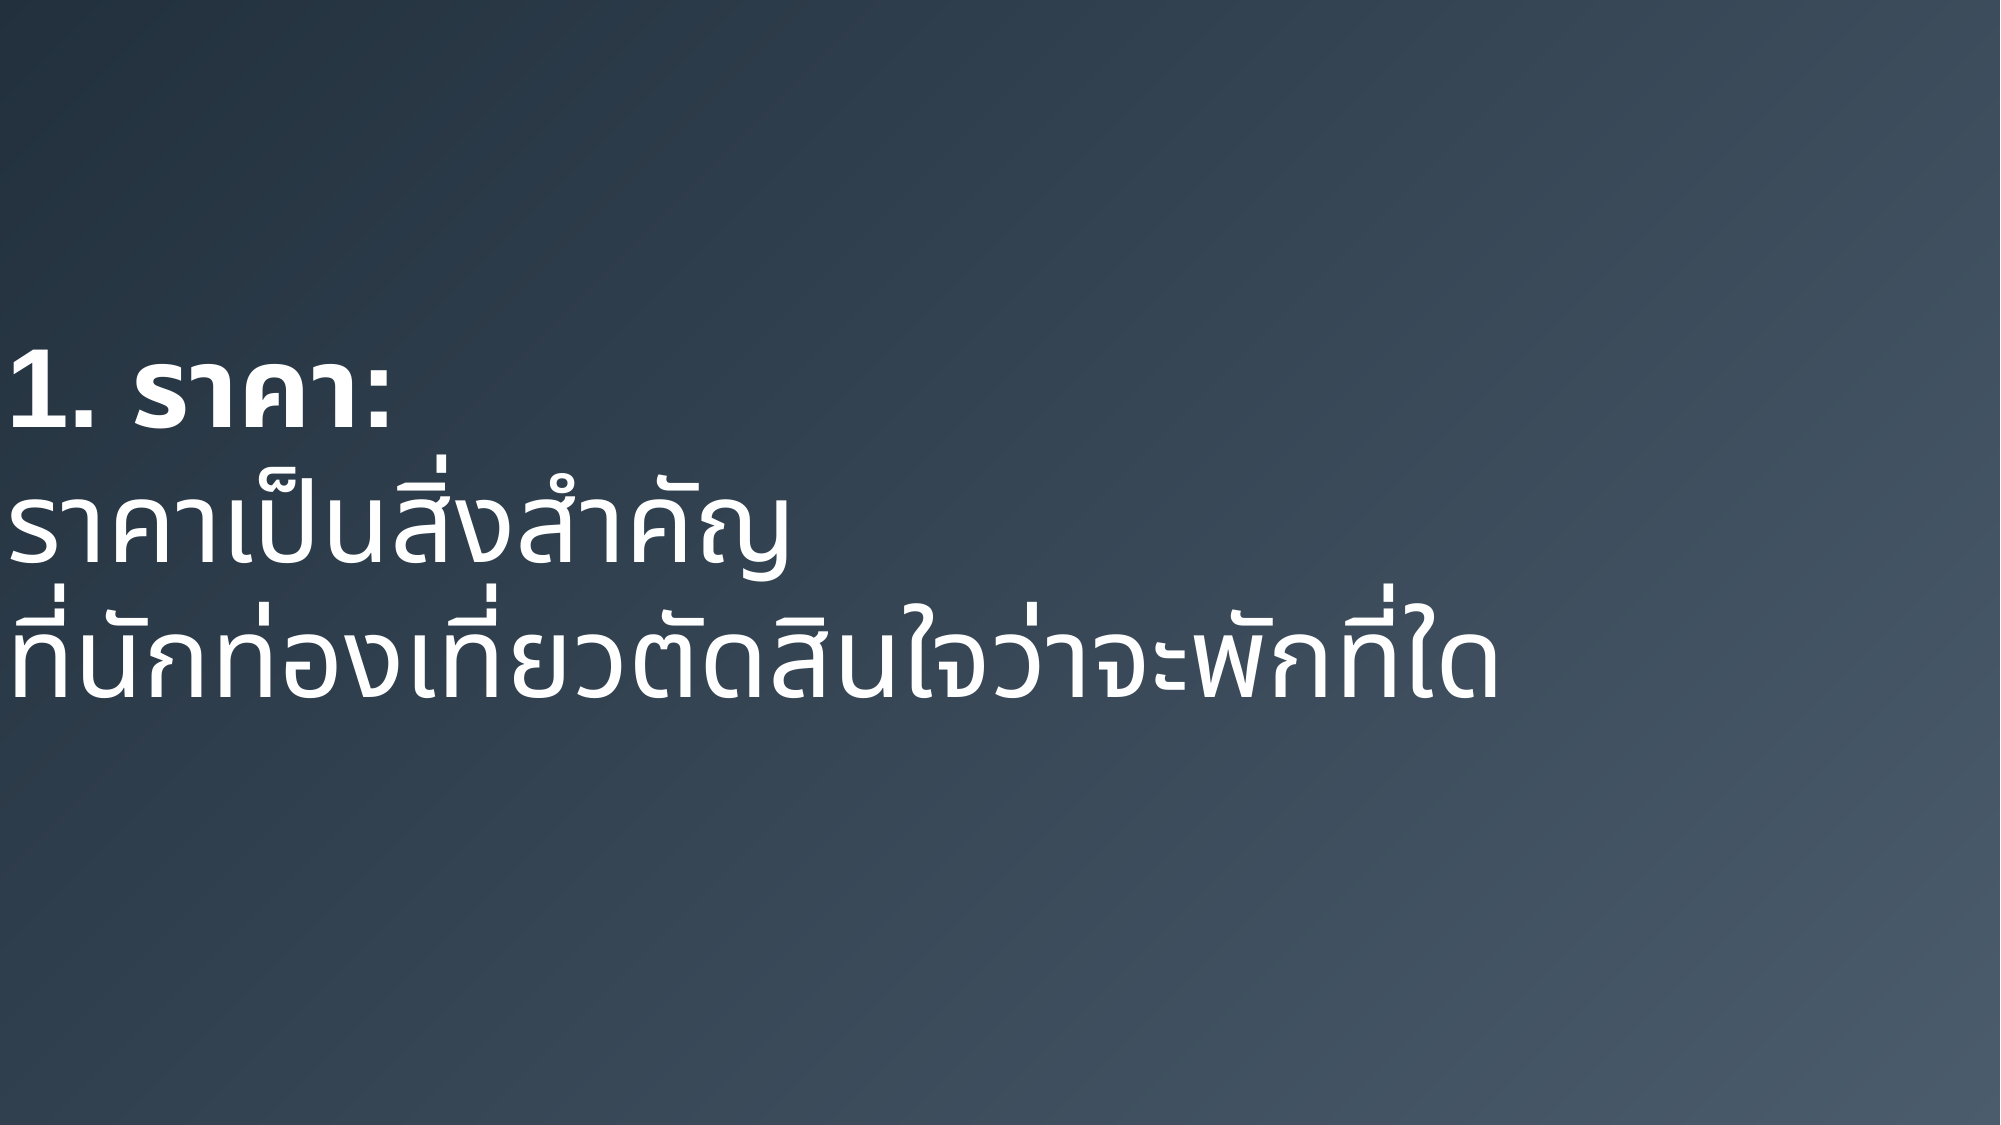

1. ราคา:
ราคาเป็นสิ่งสำคัญ
ที่นักท่องเที่ยวตัดสินใจว่าจะพักที่ใด